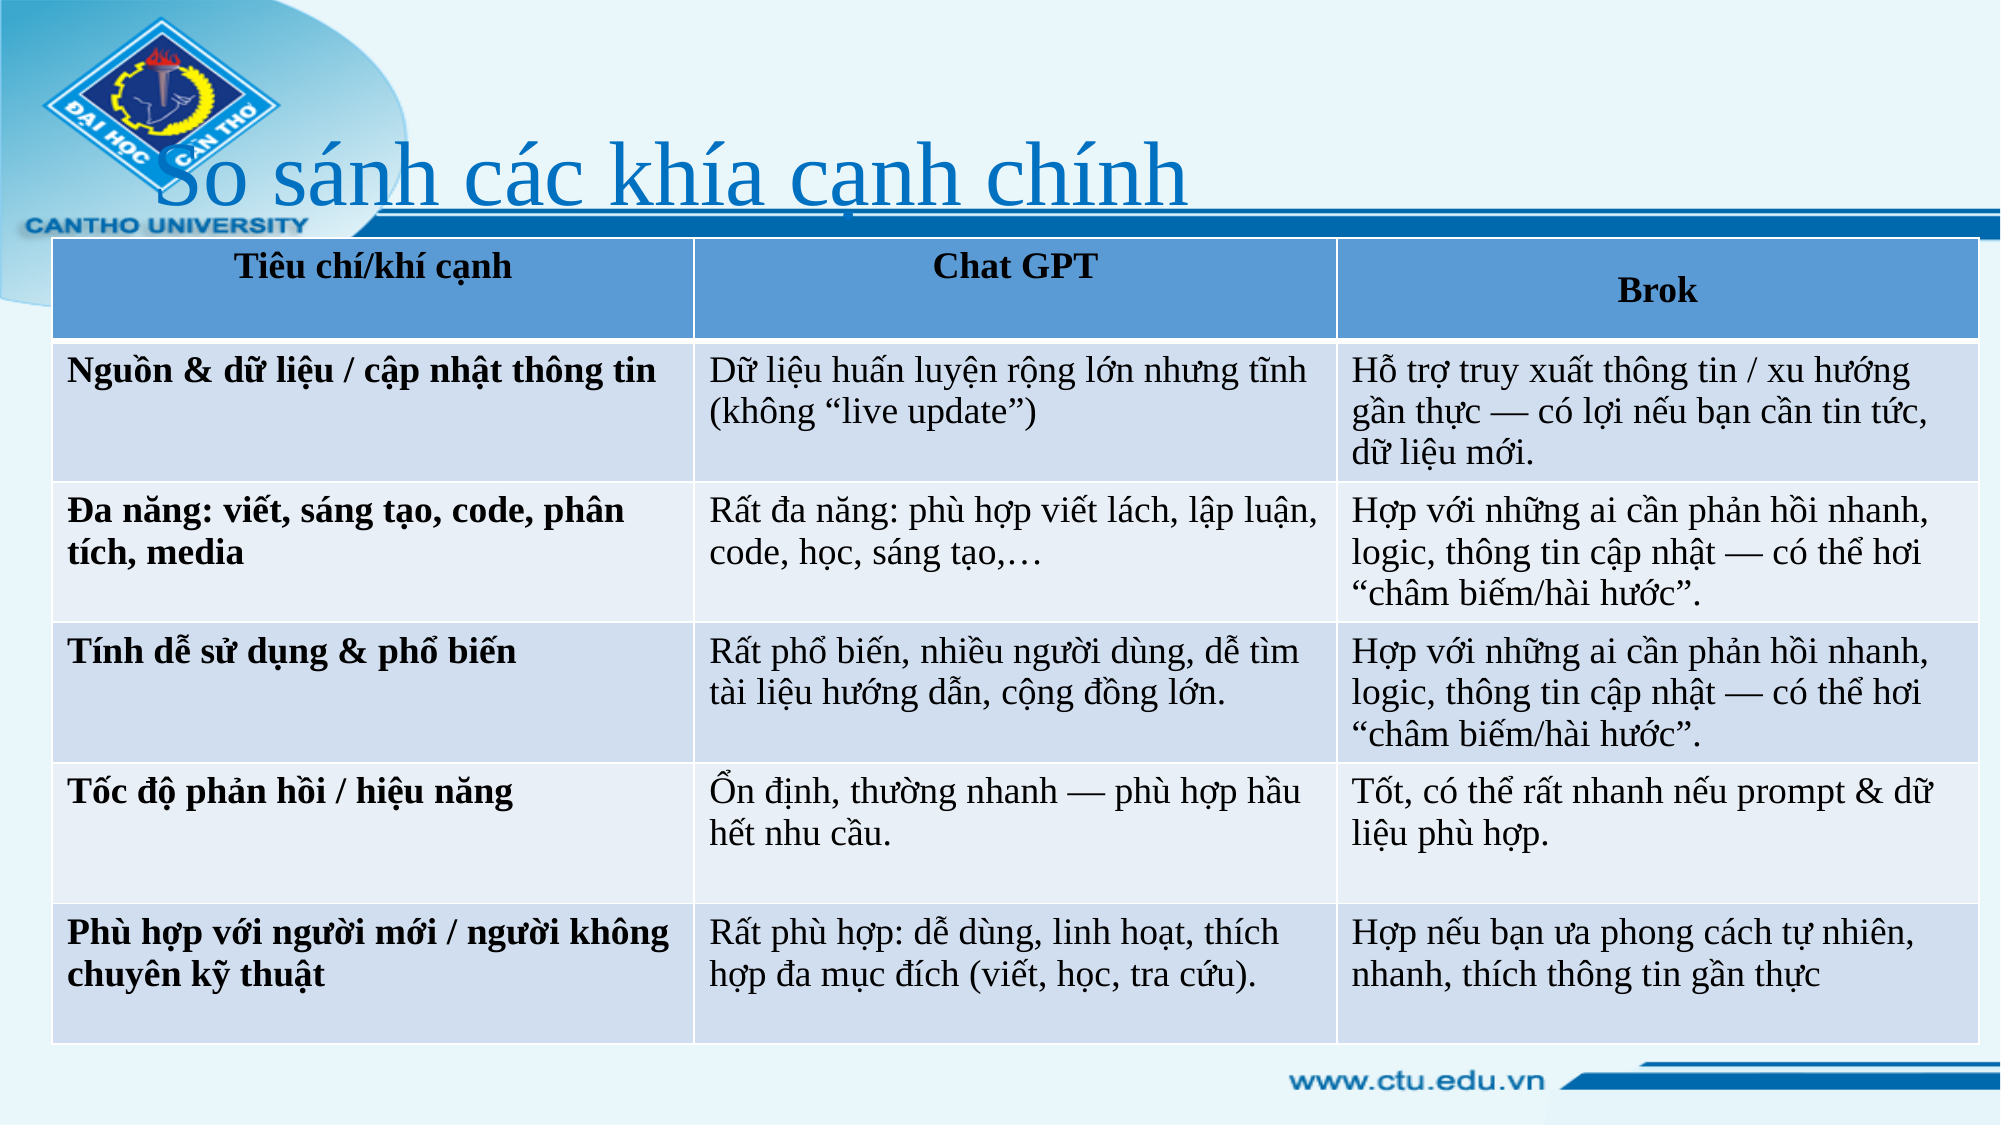

# So sánh các khía cạnh chính
| Tiêu chí/khí cạnh | Chat GPT | Brok |
| --- | --- | --- |
| Nguồn & dữ liệu / cập nhật thông tin | Dữ liệu huấn luyện rộng lớn nhưng tĩnh (không “live update”) | Hỗ trợ truy xuất thông tin / xu hướng gần thực — có lợi nếu bạn cần tin tức, dữ liệu mới. |
| Đa năng: viết, sáng tạo, code, phân tích, media | Rất đa năng: phù hợp viết lách, lập luận, code, học, sáng tạo,… | Hợp với những ai cần phản hồi nhanh, logic, thông tin cập nhật — có thể hơi “châm biếm/hài hước”. |
| Tính dễ sử dụng & phổ biến | Rất phổ biến, nhiều người dùng, dễ tìm tài liệu hướng dẫn, cộng đồng lớn. | Hợp với những ai cần phản hồi nhanh, logic, thông tin cập nhật — có thể hơi “châm biếm/hài hước”. |
| Tốc độ phản hồi / hiệu năng | Ổn định, thường nhanh — phù hợp hầu hết nhu cầu. | Tốt, có thể rất nhanh nếu prompt & dữ liệu phù hợp. |
| Phù hợp với người mới / người không chuyên kỹ thuật | Rất phù hợp: dễ dùng, linh hoạt, thích hợp đa mục đích (viết, học, tra cứu). | Hợp nếu bạn ưa phong cách tự nhiên, nhanh, thích thông tin gần thực |